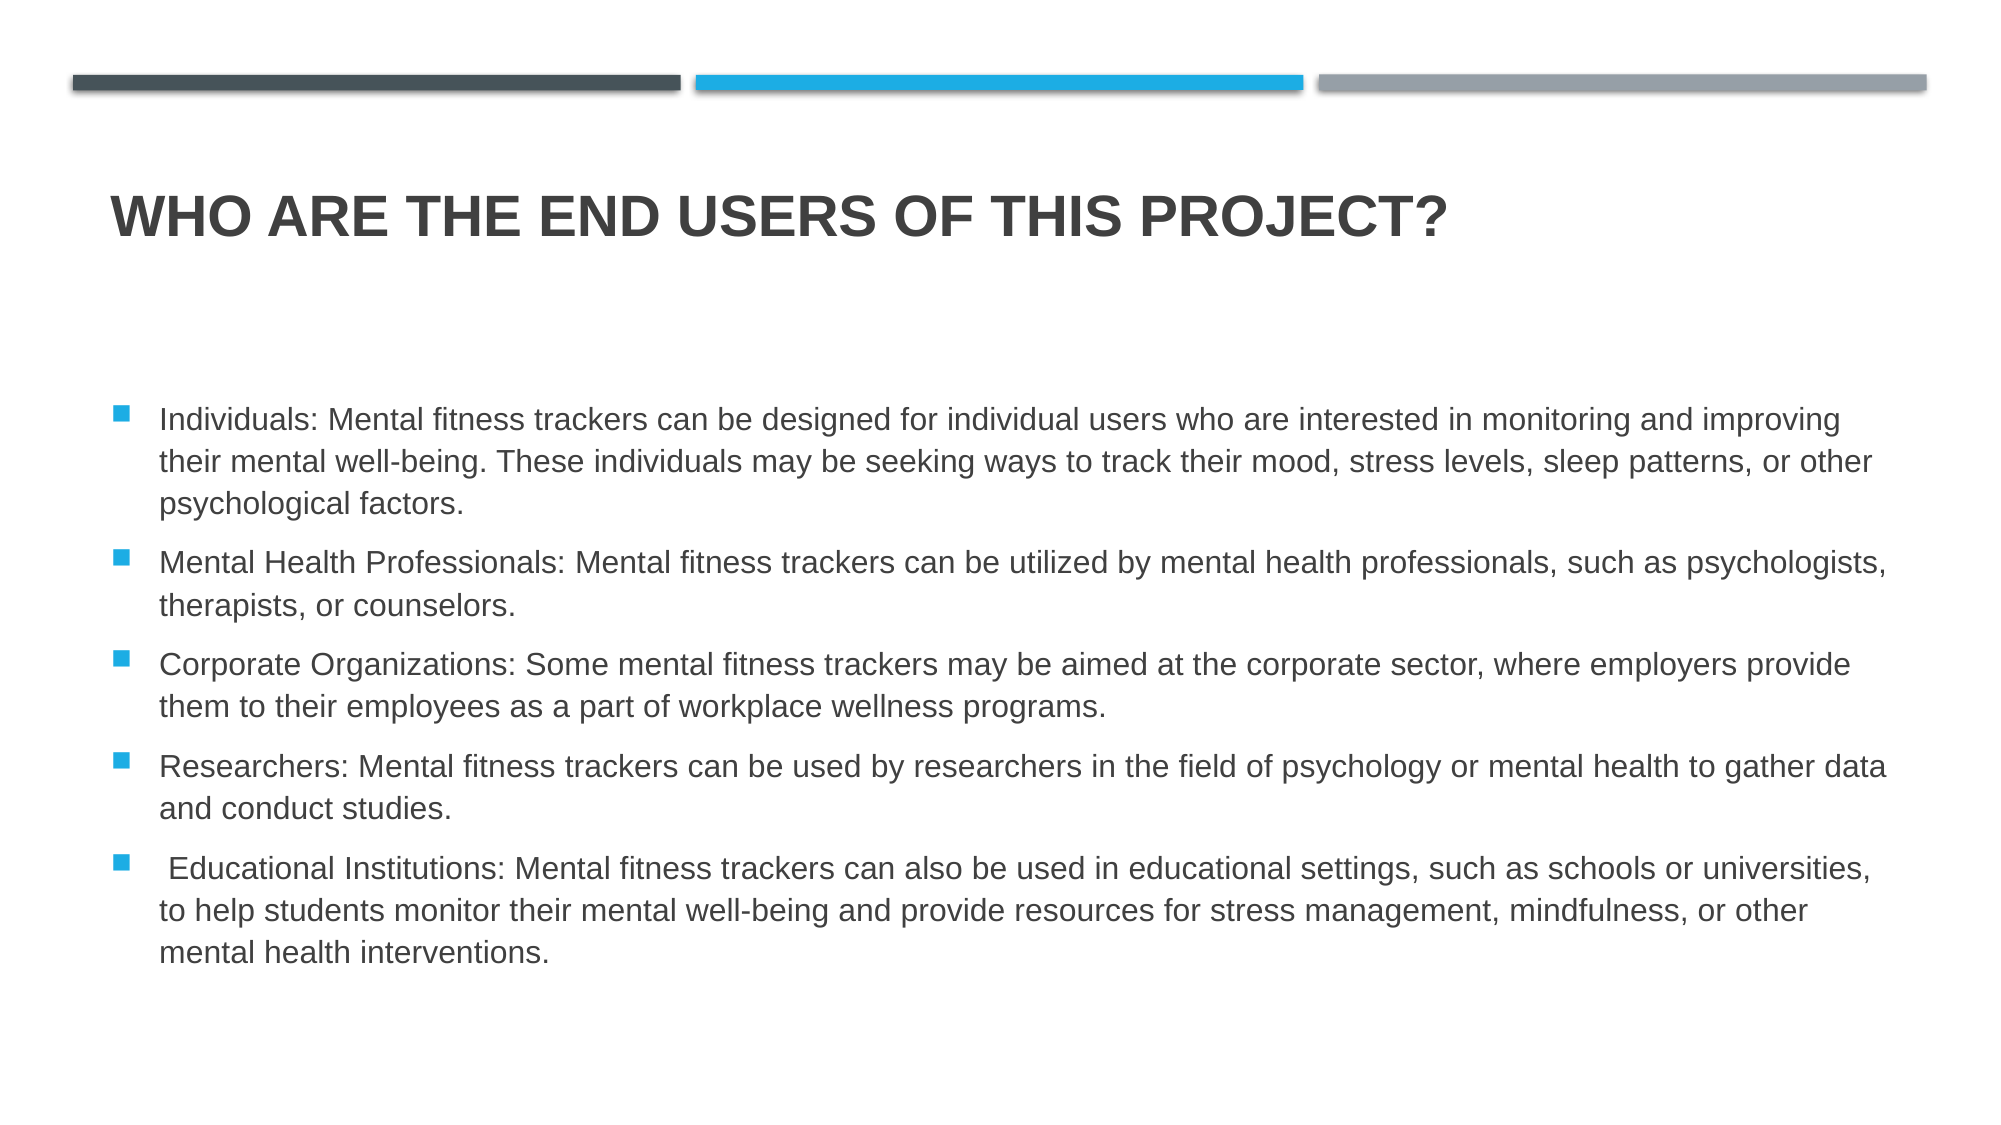

# WHO ARE THE END USERS of this project?
Individuals: Mental fitness trackers can be designed for individual users who are interested in monitoring and improving their mental well-being. These individuals may be seeking ways to track their mood, stress levels, sleep patterns, or other psychological factors.
Mental Health Professionals: Mental fitness trackers can be utilized by mental health professionals, such as psychologists, therapists, or counselors.
Corporate Organizations: Some mental fitness trackers may be aimed at the corporate sector, where employers provide them to their employees as a part of workplace wellness programs.
Researchers: Mental fitness trackers can be used by researchers in the field of psychology or mental health to gather data and conduct studies.
 Educational Institutions: Mental fitness trackers can also be used in educational settings, such as schools or universities, to help students monitor their mental well-being and provide resources for stress management, mindfulness, or other mental health interventions.